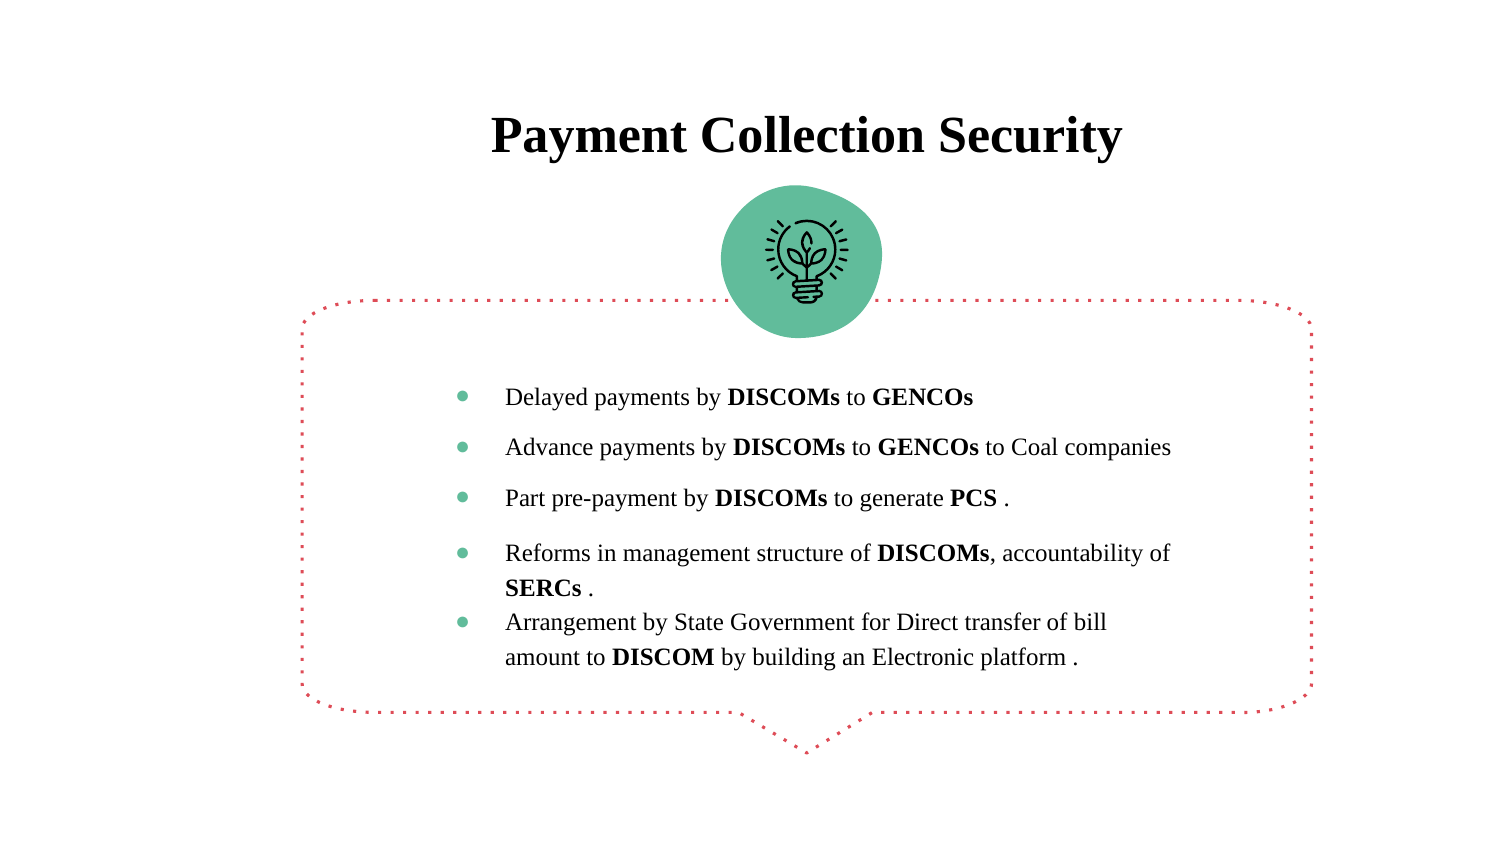

# Payment Collection Security

Delayed payments by DISCOMs to GENCOs
Advance payments by DISCOMs to GENCOs to Coal companies
Part pre-payment by DISCOMs to generate PCS .
Reforms in management structure of DISCOMs, accountability of SERCs .
Arrangement by State Government for Direct transfer of bill amount to DISCOM by building an Electronic platform .